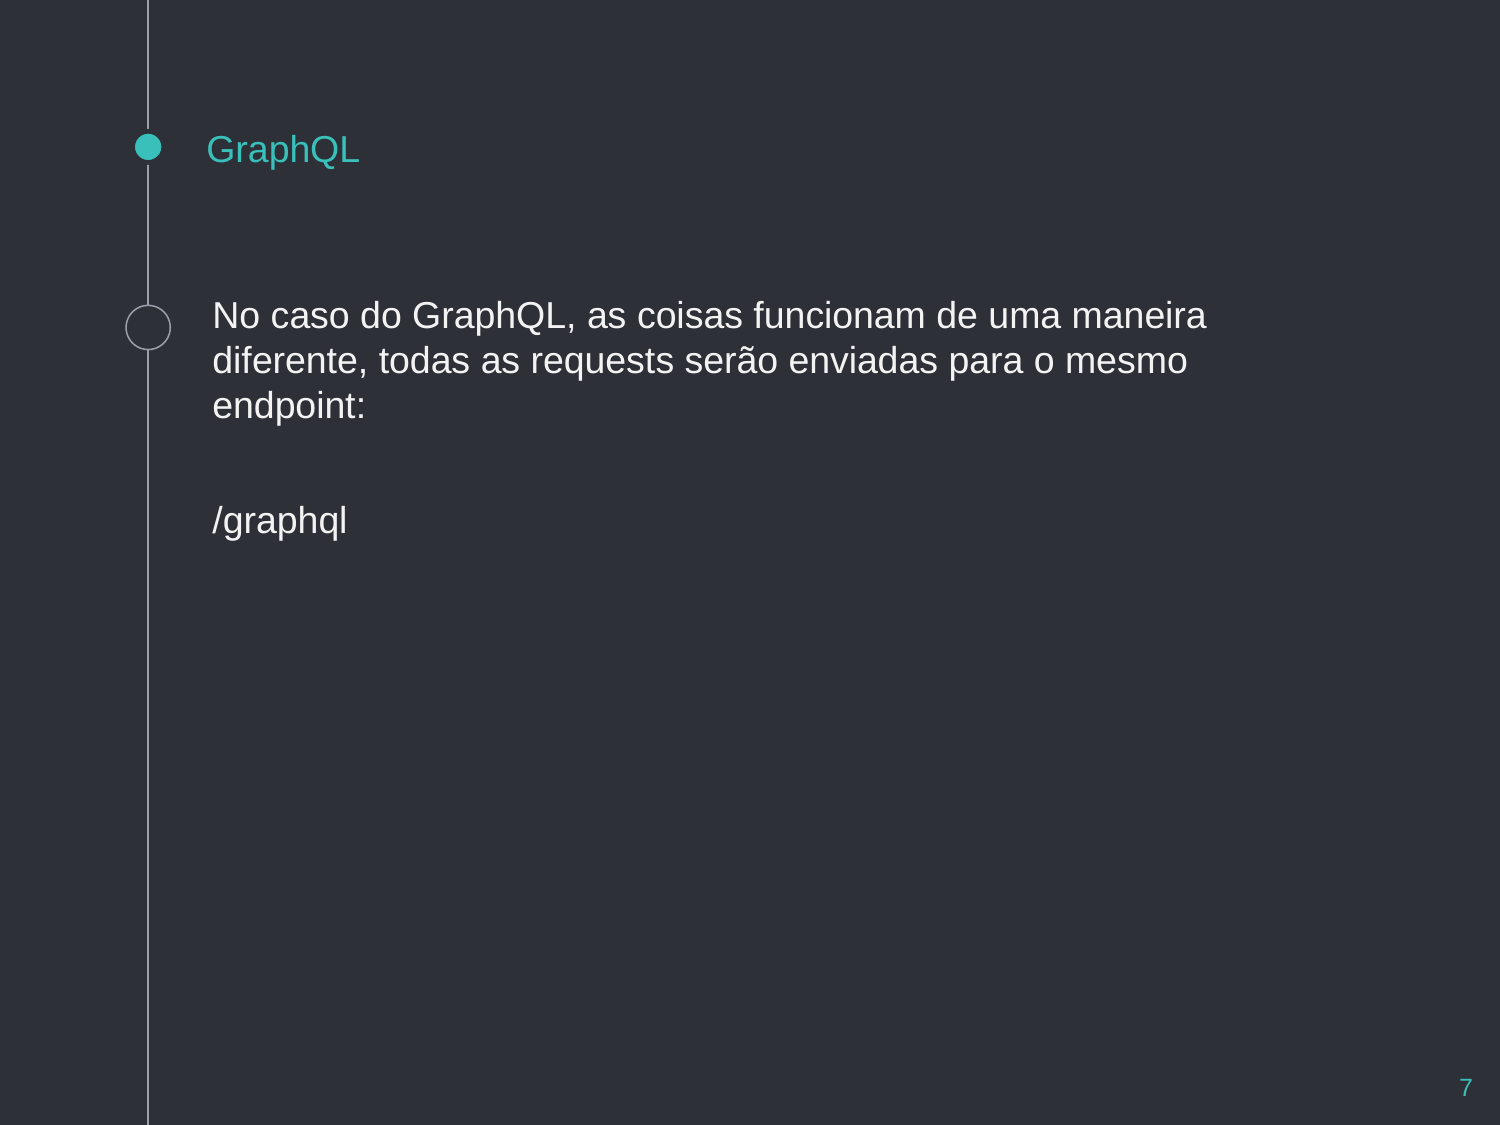

# GraphQL
No caso do GraphQL, as coisas funcionam de uma maneira diferente, todas as requests serão enviadas para o mesmo endpoint:

/graphql
7